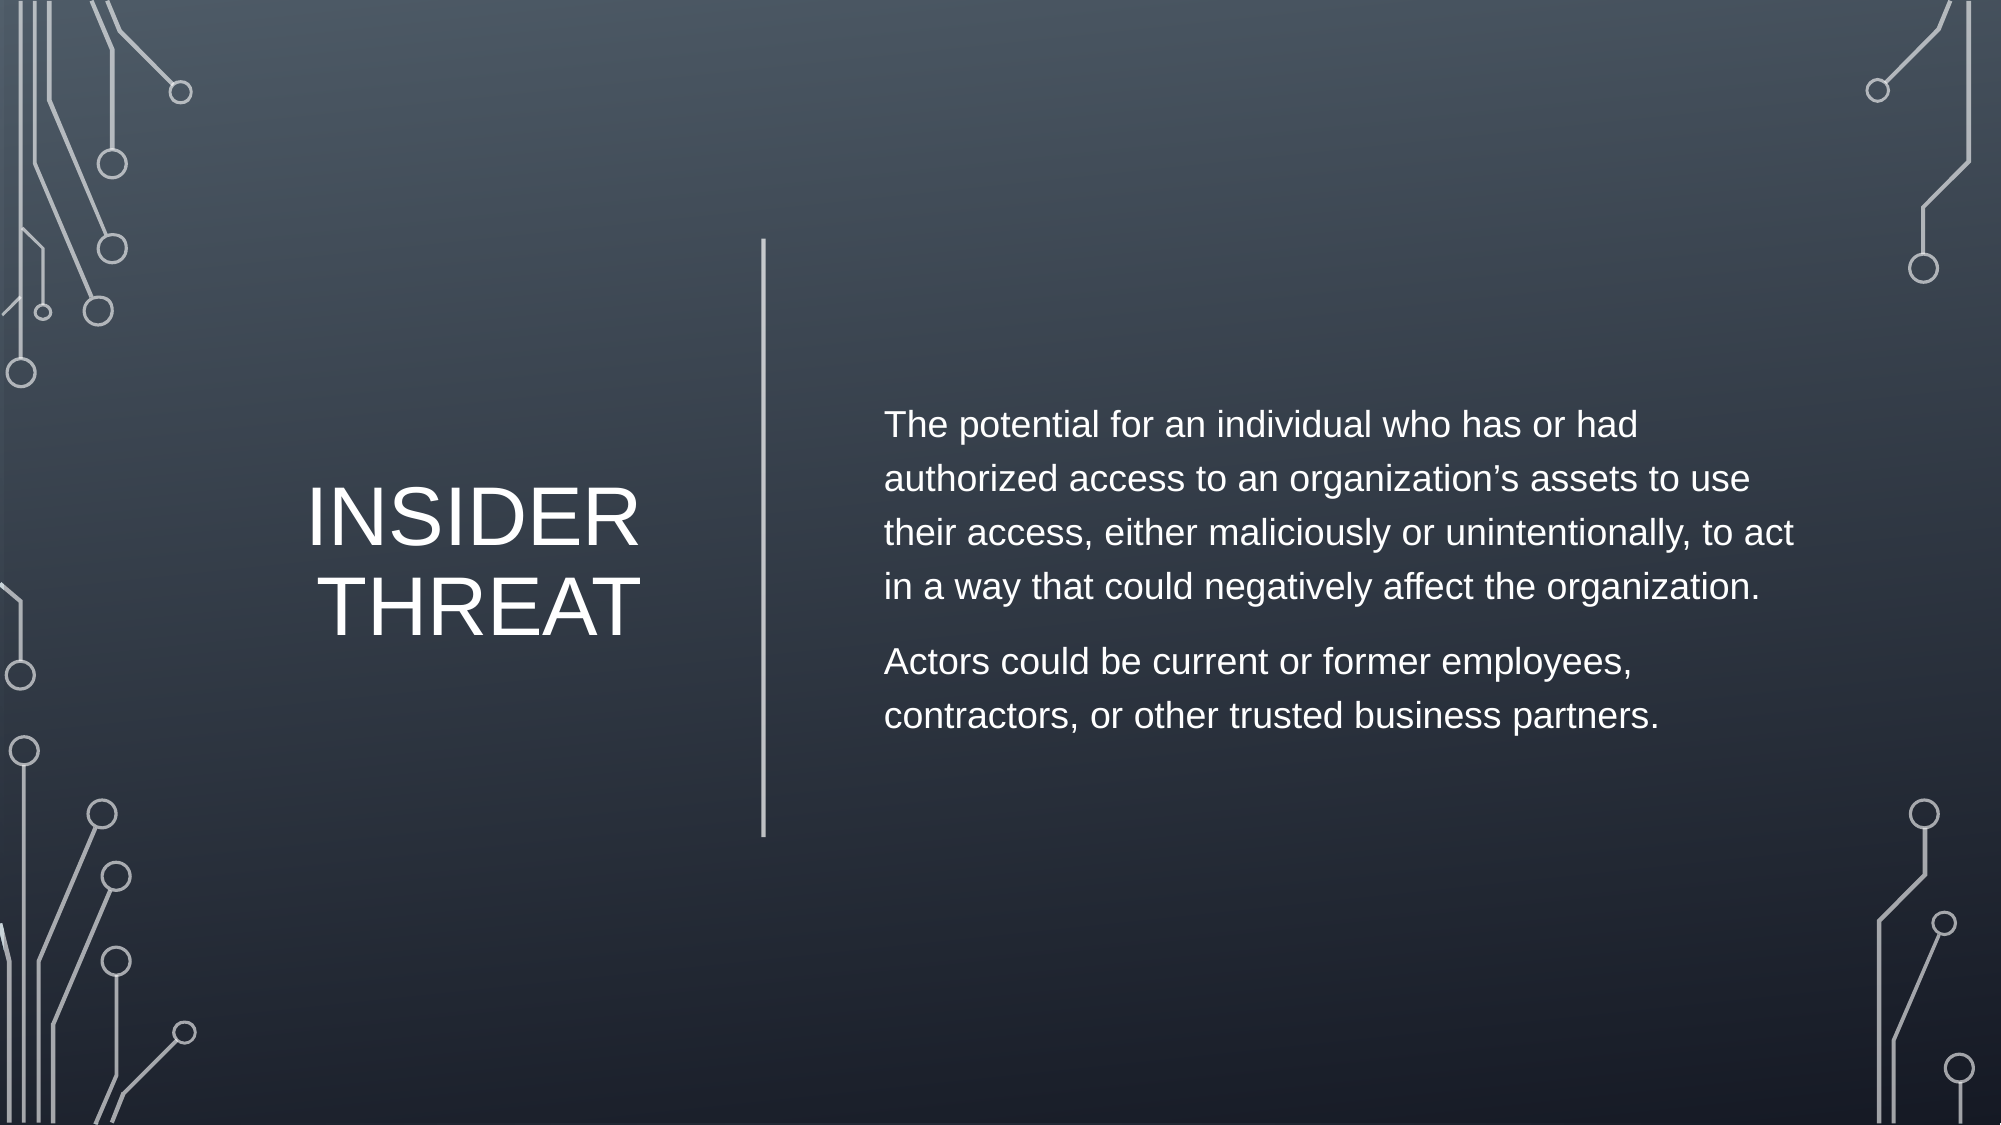

# INSIDER THREAT
The potential for an individual who has or had authorized access to an organization’s assets to use their access, either maliciously or unintentionally, to act in a way that could negatively affect the organization.
Actors could be current or former employees, contractors, or other trusted business partners.